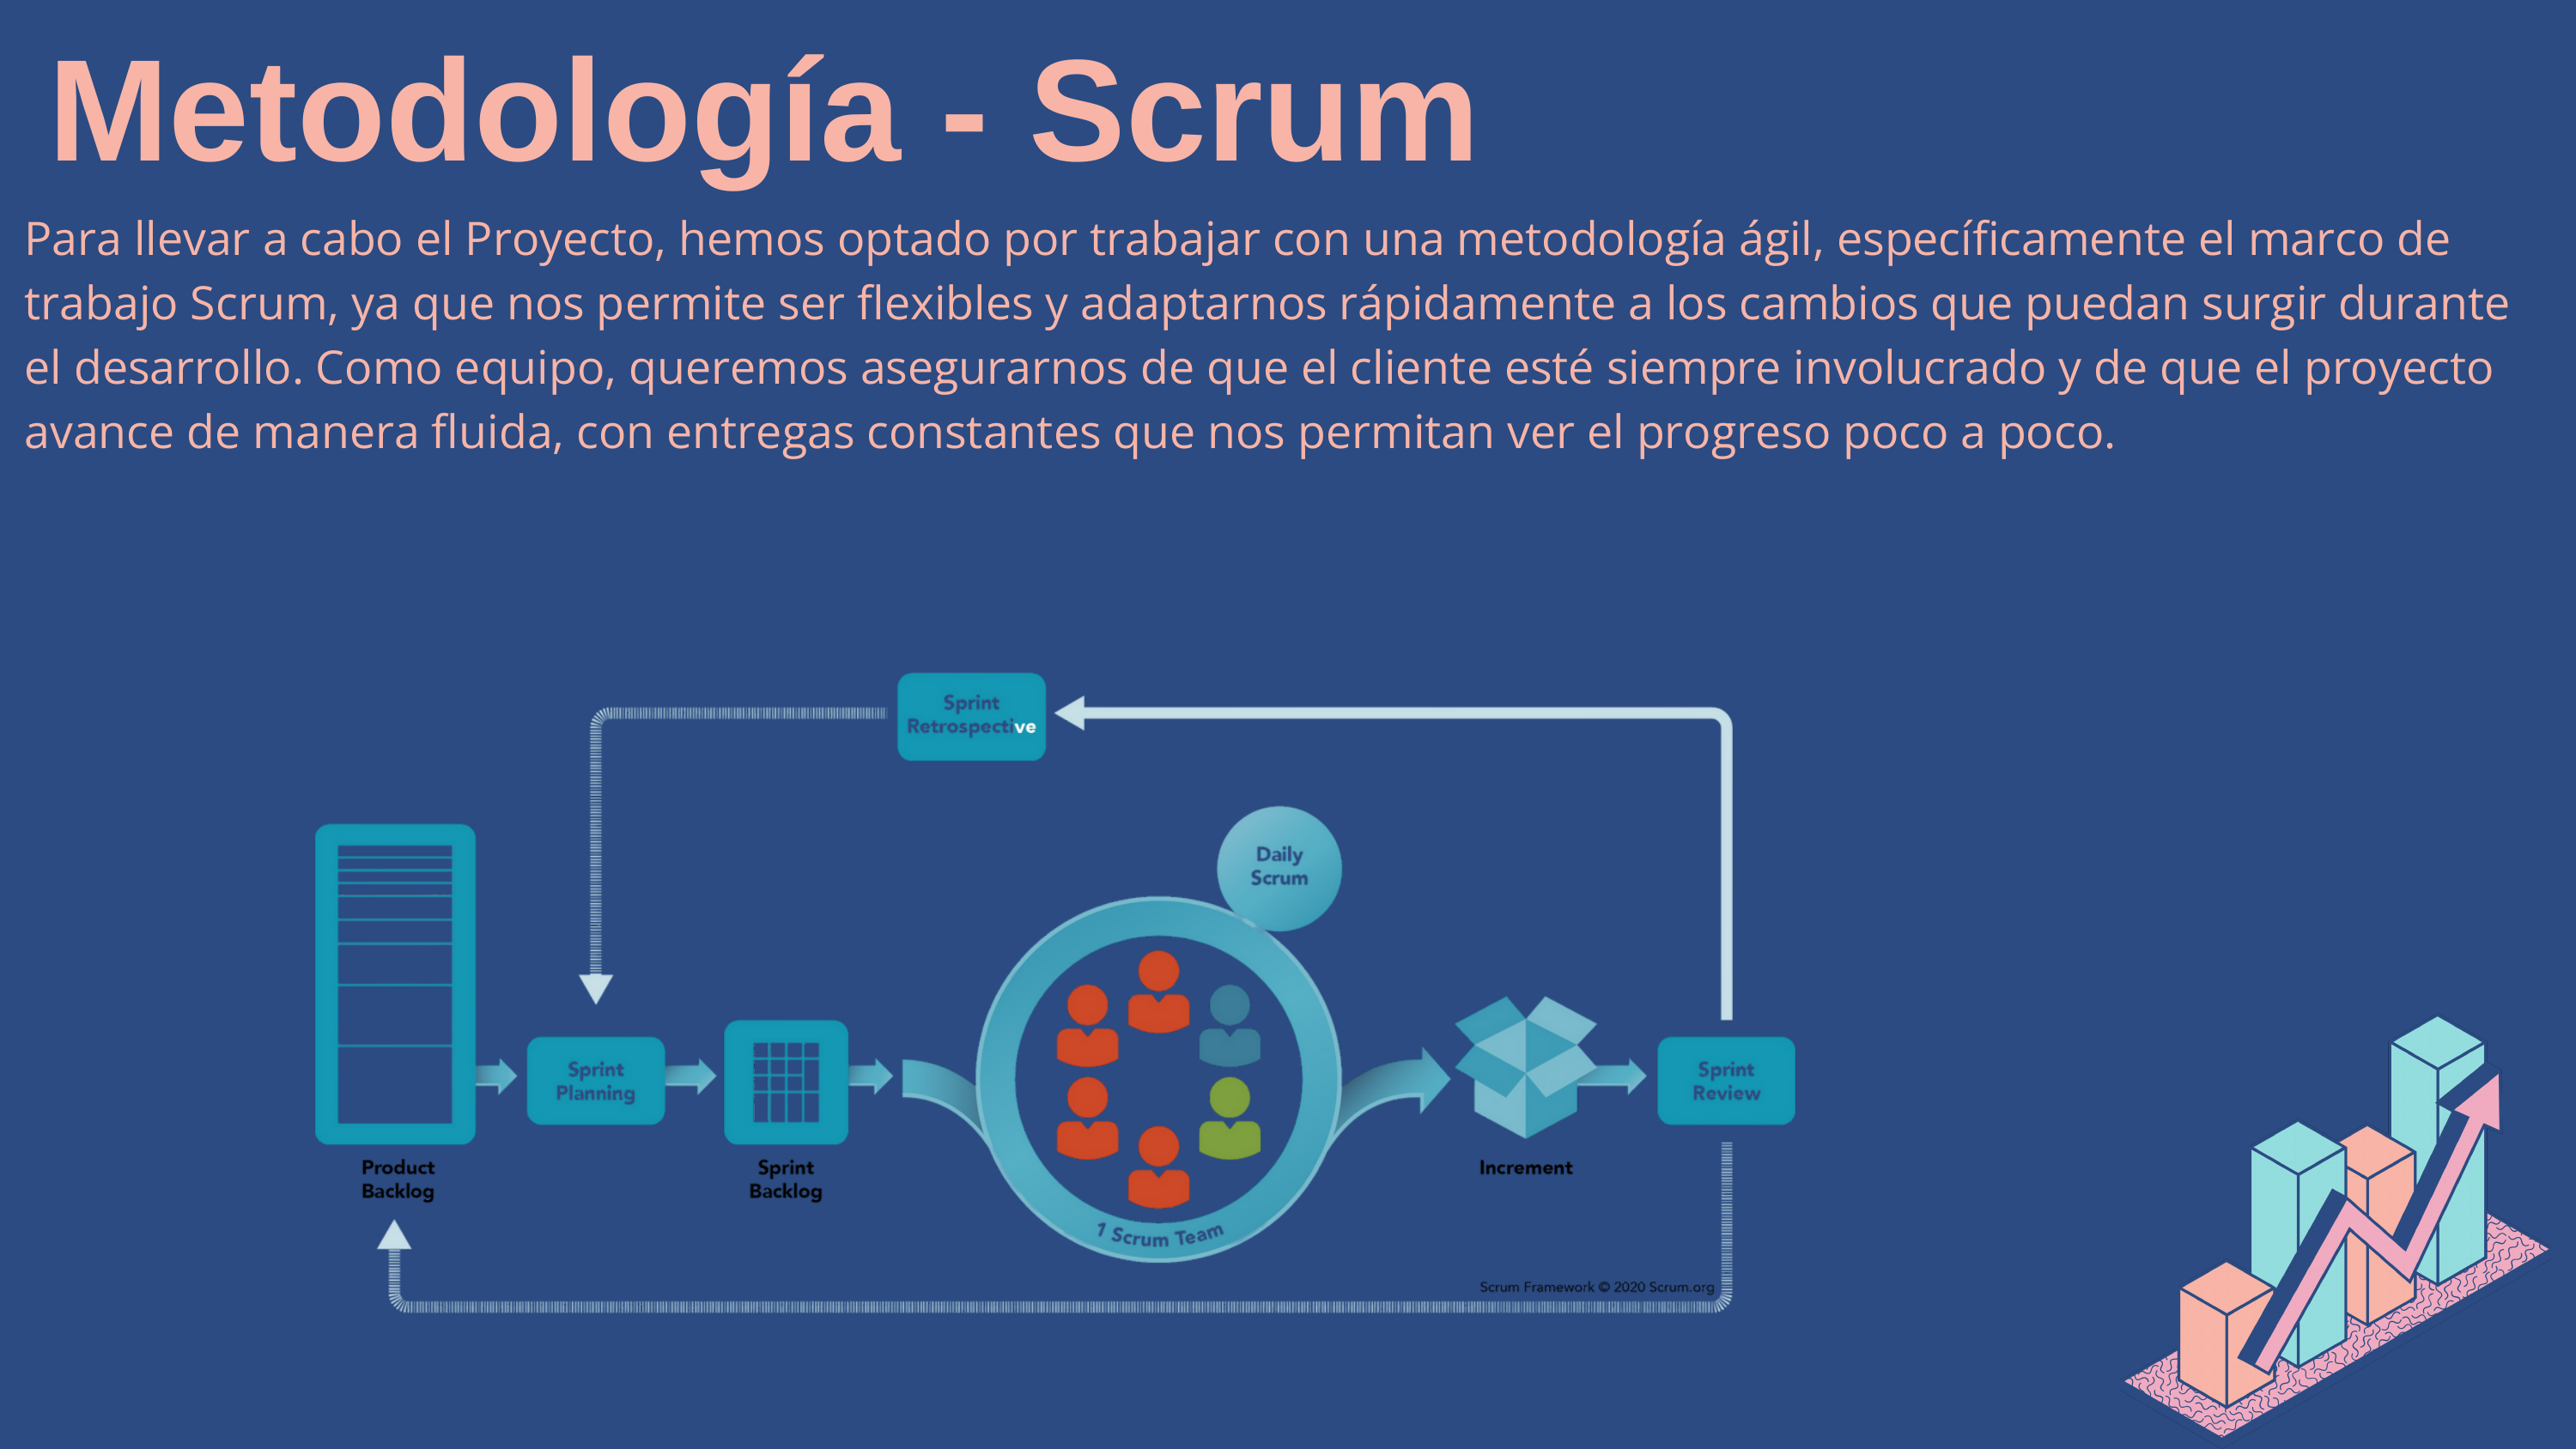

Metodología - Scrum
Para llevar a cabo el Proyecto, hemos optado por trabajar con una metodología ágil, específicamente el marco de trabajo Scrum, ya que nos permite ser flexibles y adaptarnos rápidamente a los cambios que puedan surgir durante el desarrollo. Como equipo, queremos asegurarnos de que el cliente esté siempre involucrado y de que el proyecto avance de manera fluida, con entregas constantes que nos permitan ver el progreso poco a poco.